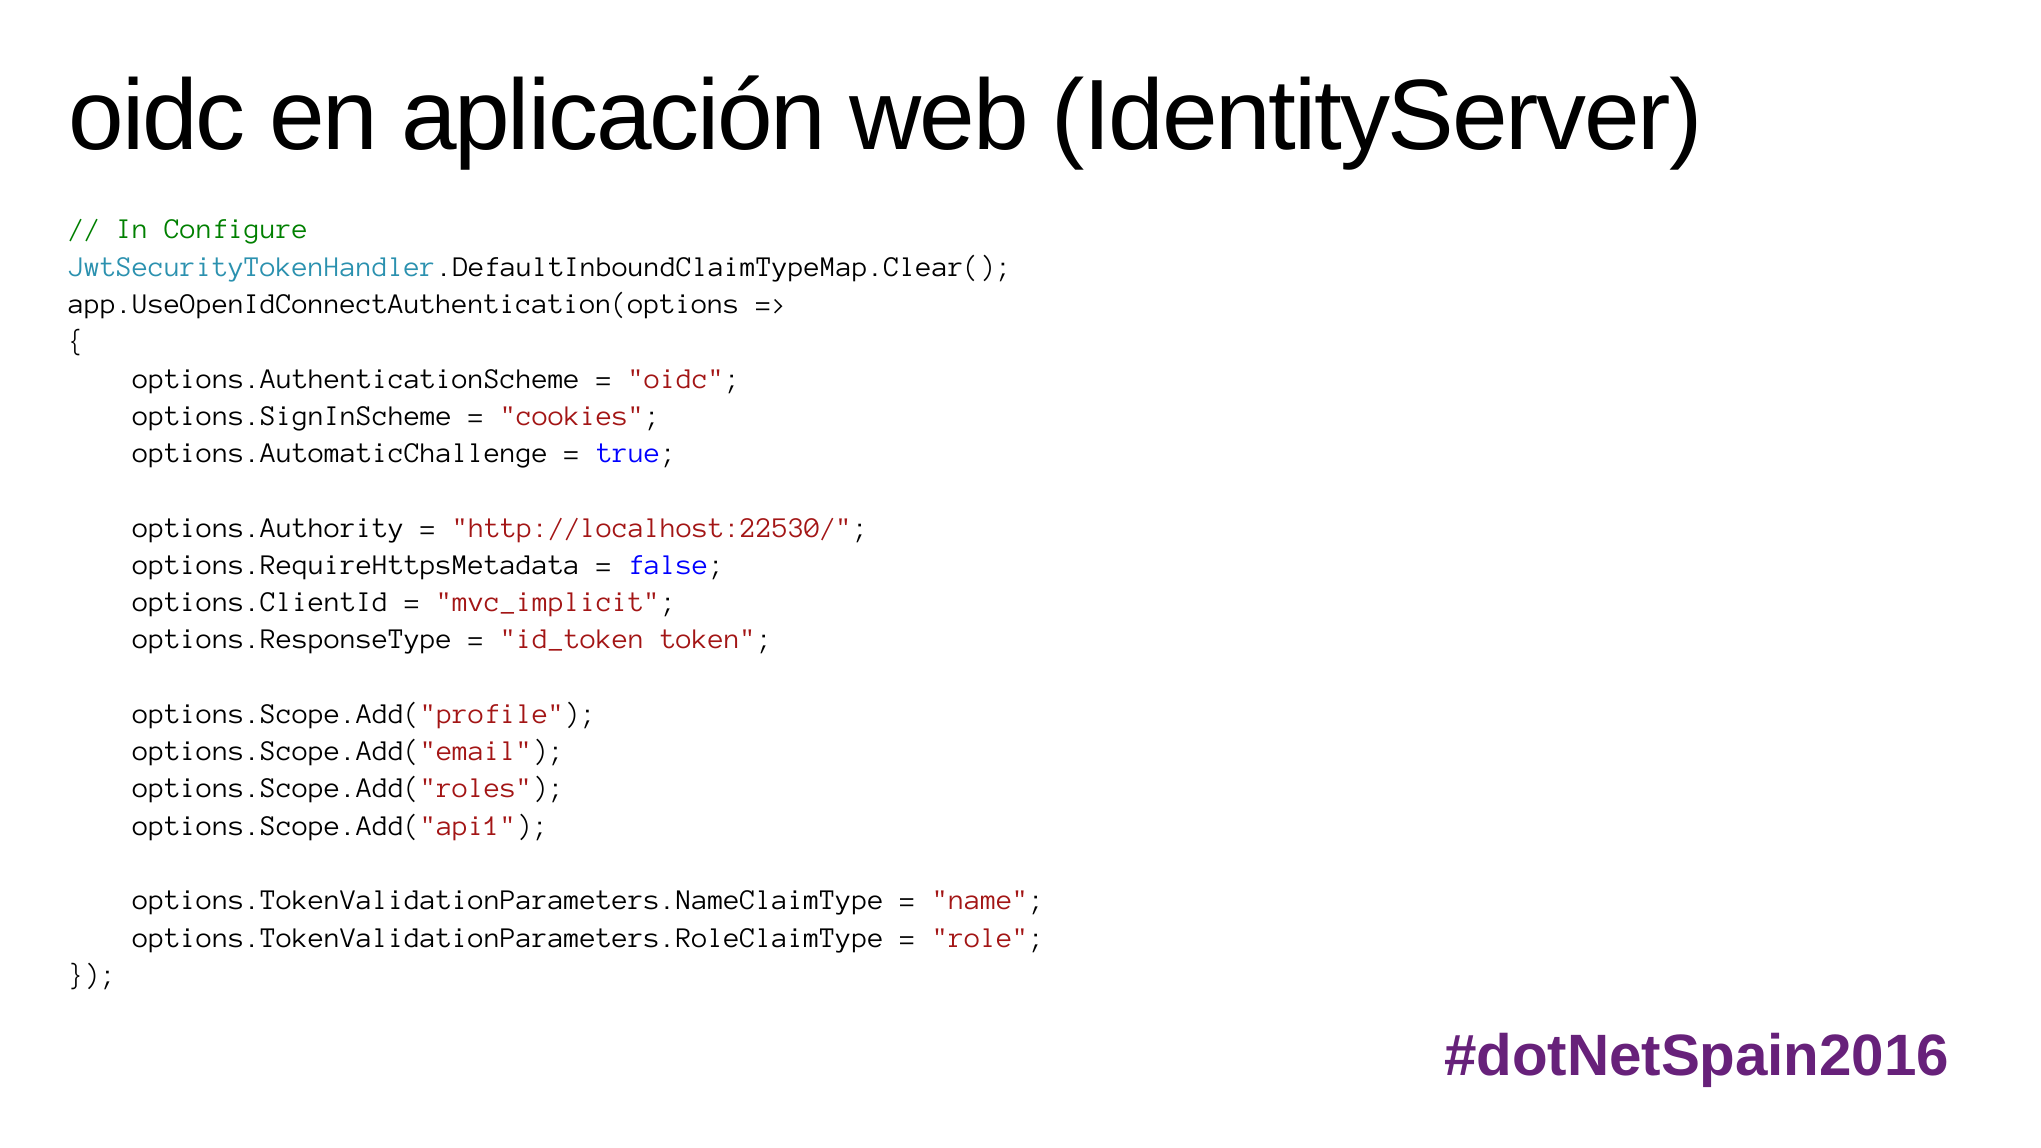

# oidc en aplicación web (IdentityServer)
// In Configure
JwtSecurityTokenHandler.DefaultInboundClaimTypeMap.Clear();
app.UseOpenIdConnectAuthentication(options =>
{
    options.AuthenticationScheme = "oidc";
    options.SignInScheme = "cookies";
    options.AutomaticChallenge = true;

    options.Authority = "http://localhost:22530/";
    options.RequireHttpsMetadata = false;
    options.ClientId = "mvc_implicit";
    options.ResponseType = "id_token token";

    options.Scope.Add("profile");
    options.Scope.Add("email");
    options.Scope.Add("roles");
    options.Scope.Add("api1");

    options.TokenValidationParameters.NameClaimType = "name";
    options.TokenValidationParameters.RoleClaimType = "role";
});